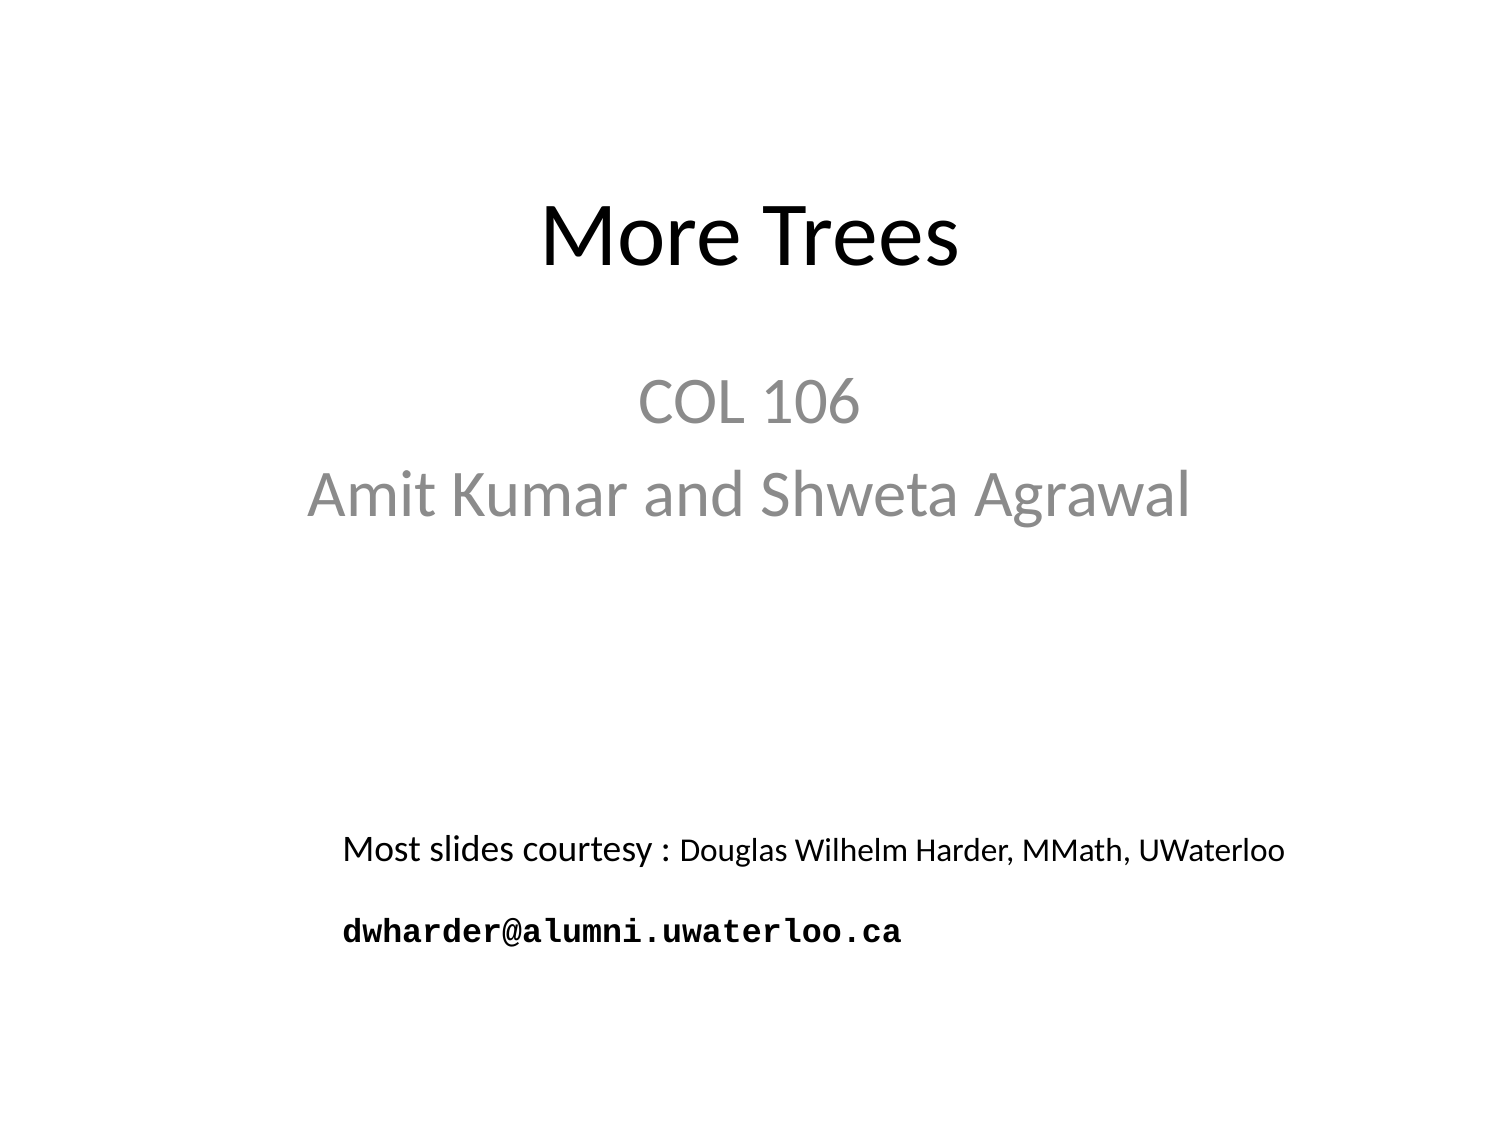

# More Trees
COL 106
Amit Kumar and Shweta Agrawal
Most slides courtesy : Douglas Wilhelm Harder, MMath, UWaterloo
						dwharder@alumni.uwaterloo.ca